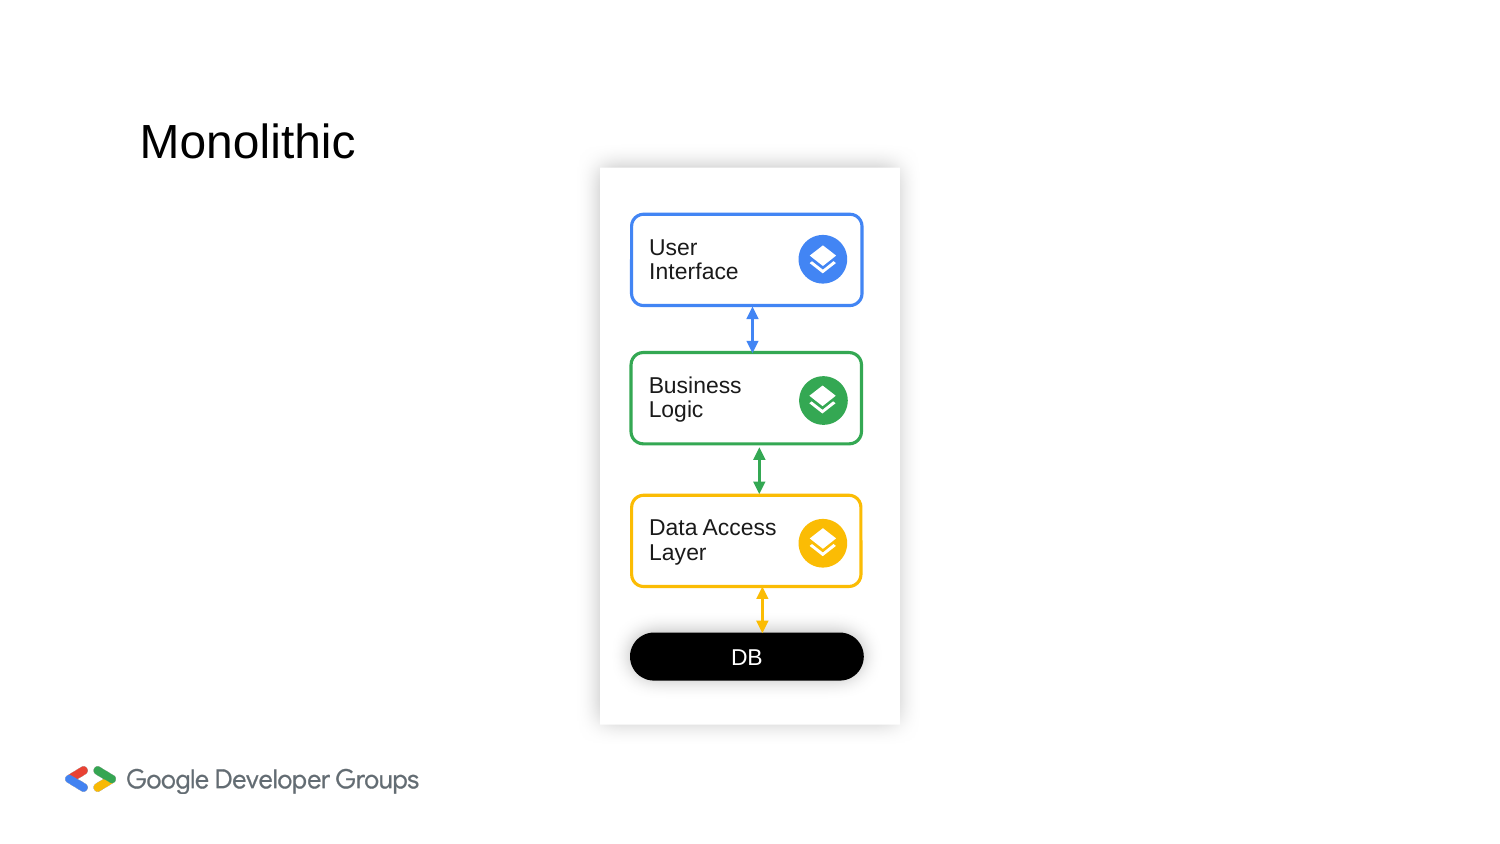

Monolithic

User
Interface

Business
Logic

Data Access
Layer

DB